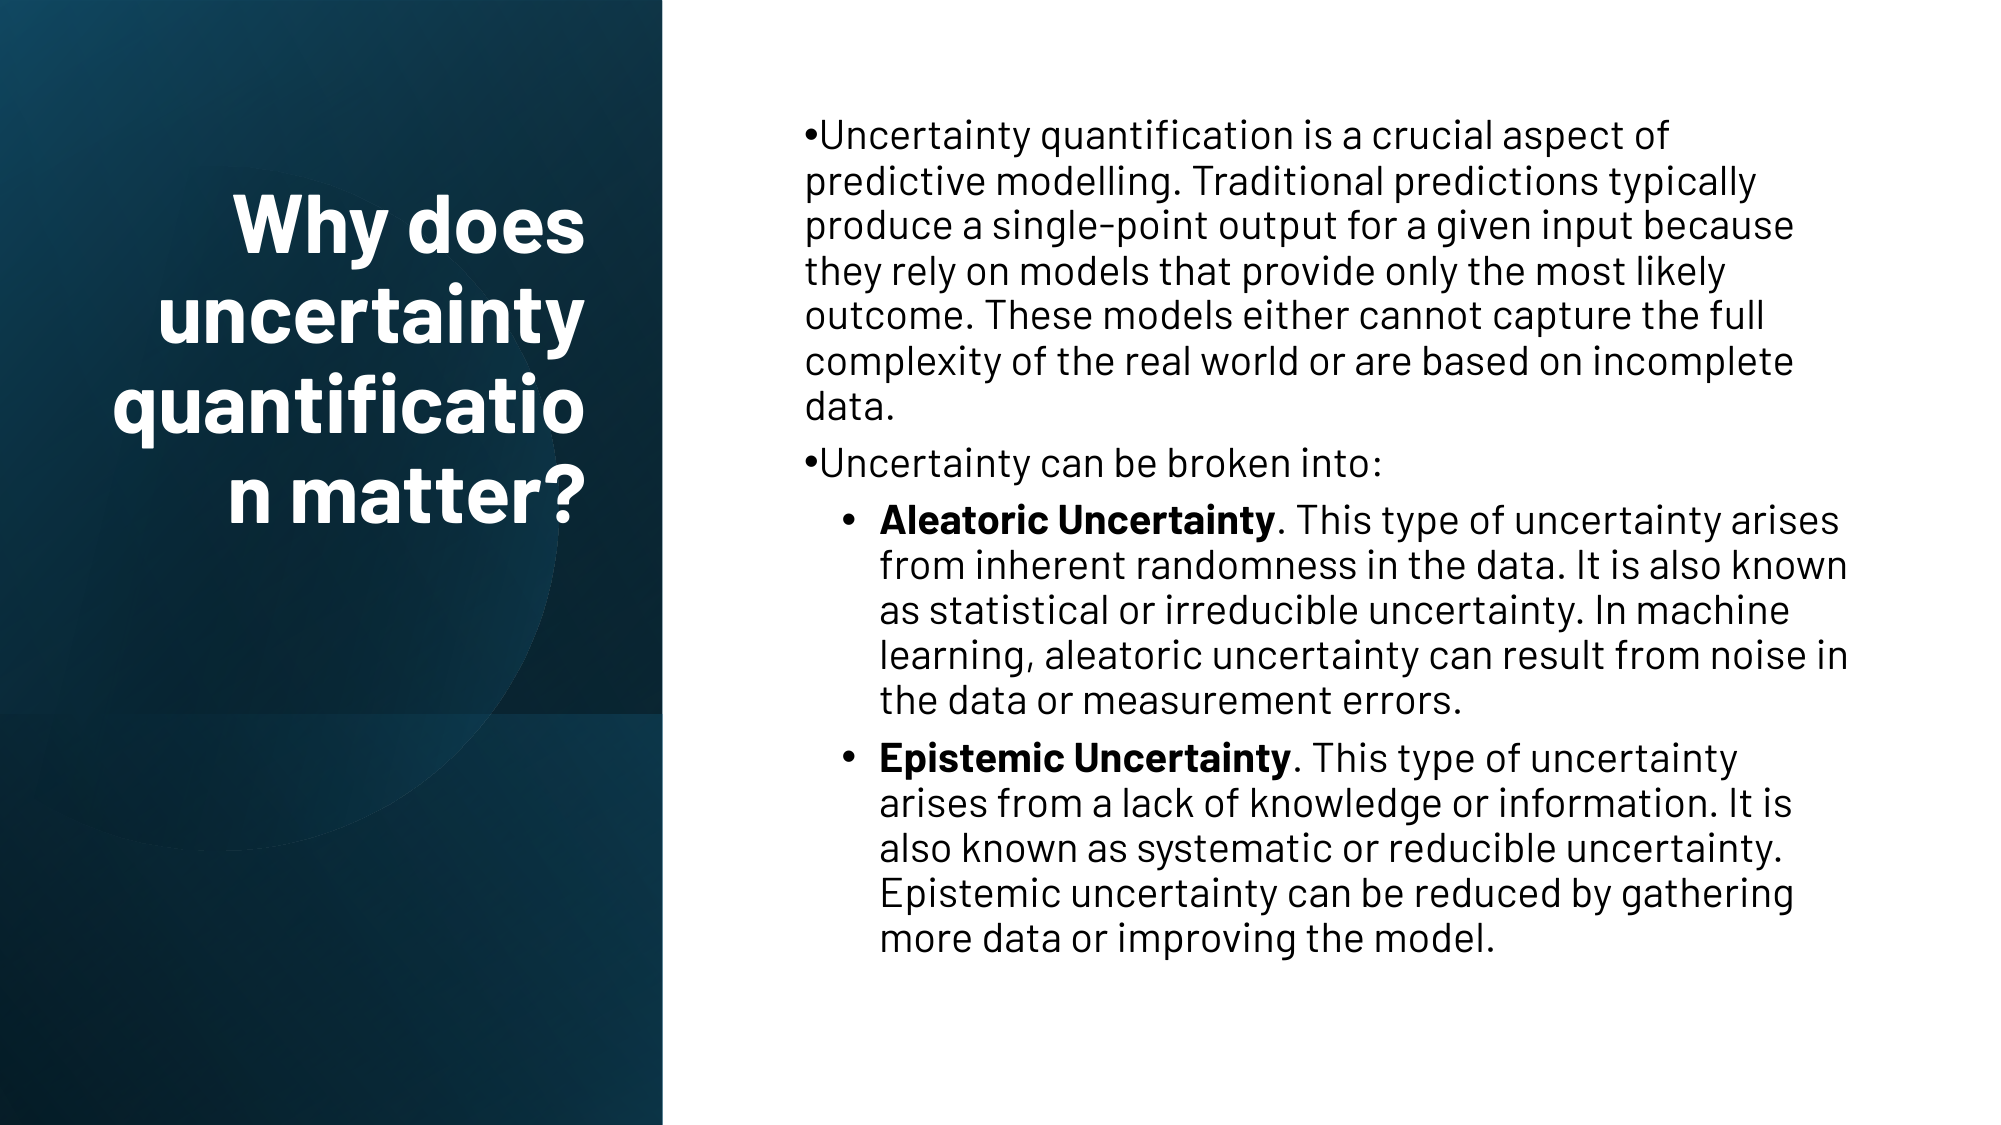

Why does uncertainty quantification matter?

Uncertainty quantification is a crucial aspect of predictive modelling. Traditional predictions typically produce a single-point output for a given input because they rely on models that provide only the most likely outcome. These models either cannot capture the full complexity of the real world or are based on incomplete data.
Uncertainty can be broken into:
Aleatoric Uncertainty. This type of uncertainty arises from inherent randomness in the data. It is also known as statistical or irreducible uncertainty. In machine learning, aleatoric uncertainty can result from noise in the data or measurement errors.
Epistemic Uncertainty. This type of uncertainty arises from a lack of knowledge or information. It is also known as systematic or reducible uncertainty. Epistemic uncertainty can be reduced by gathering more data or improving the model.